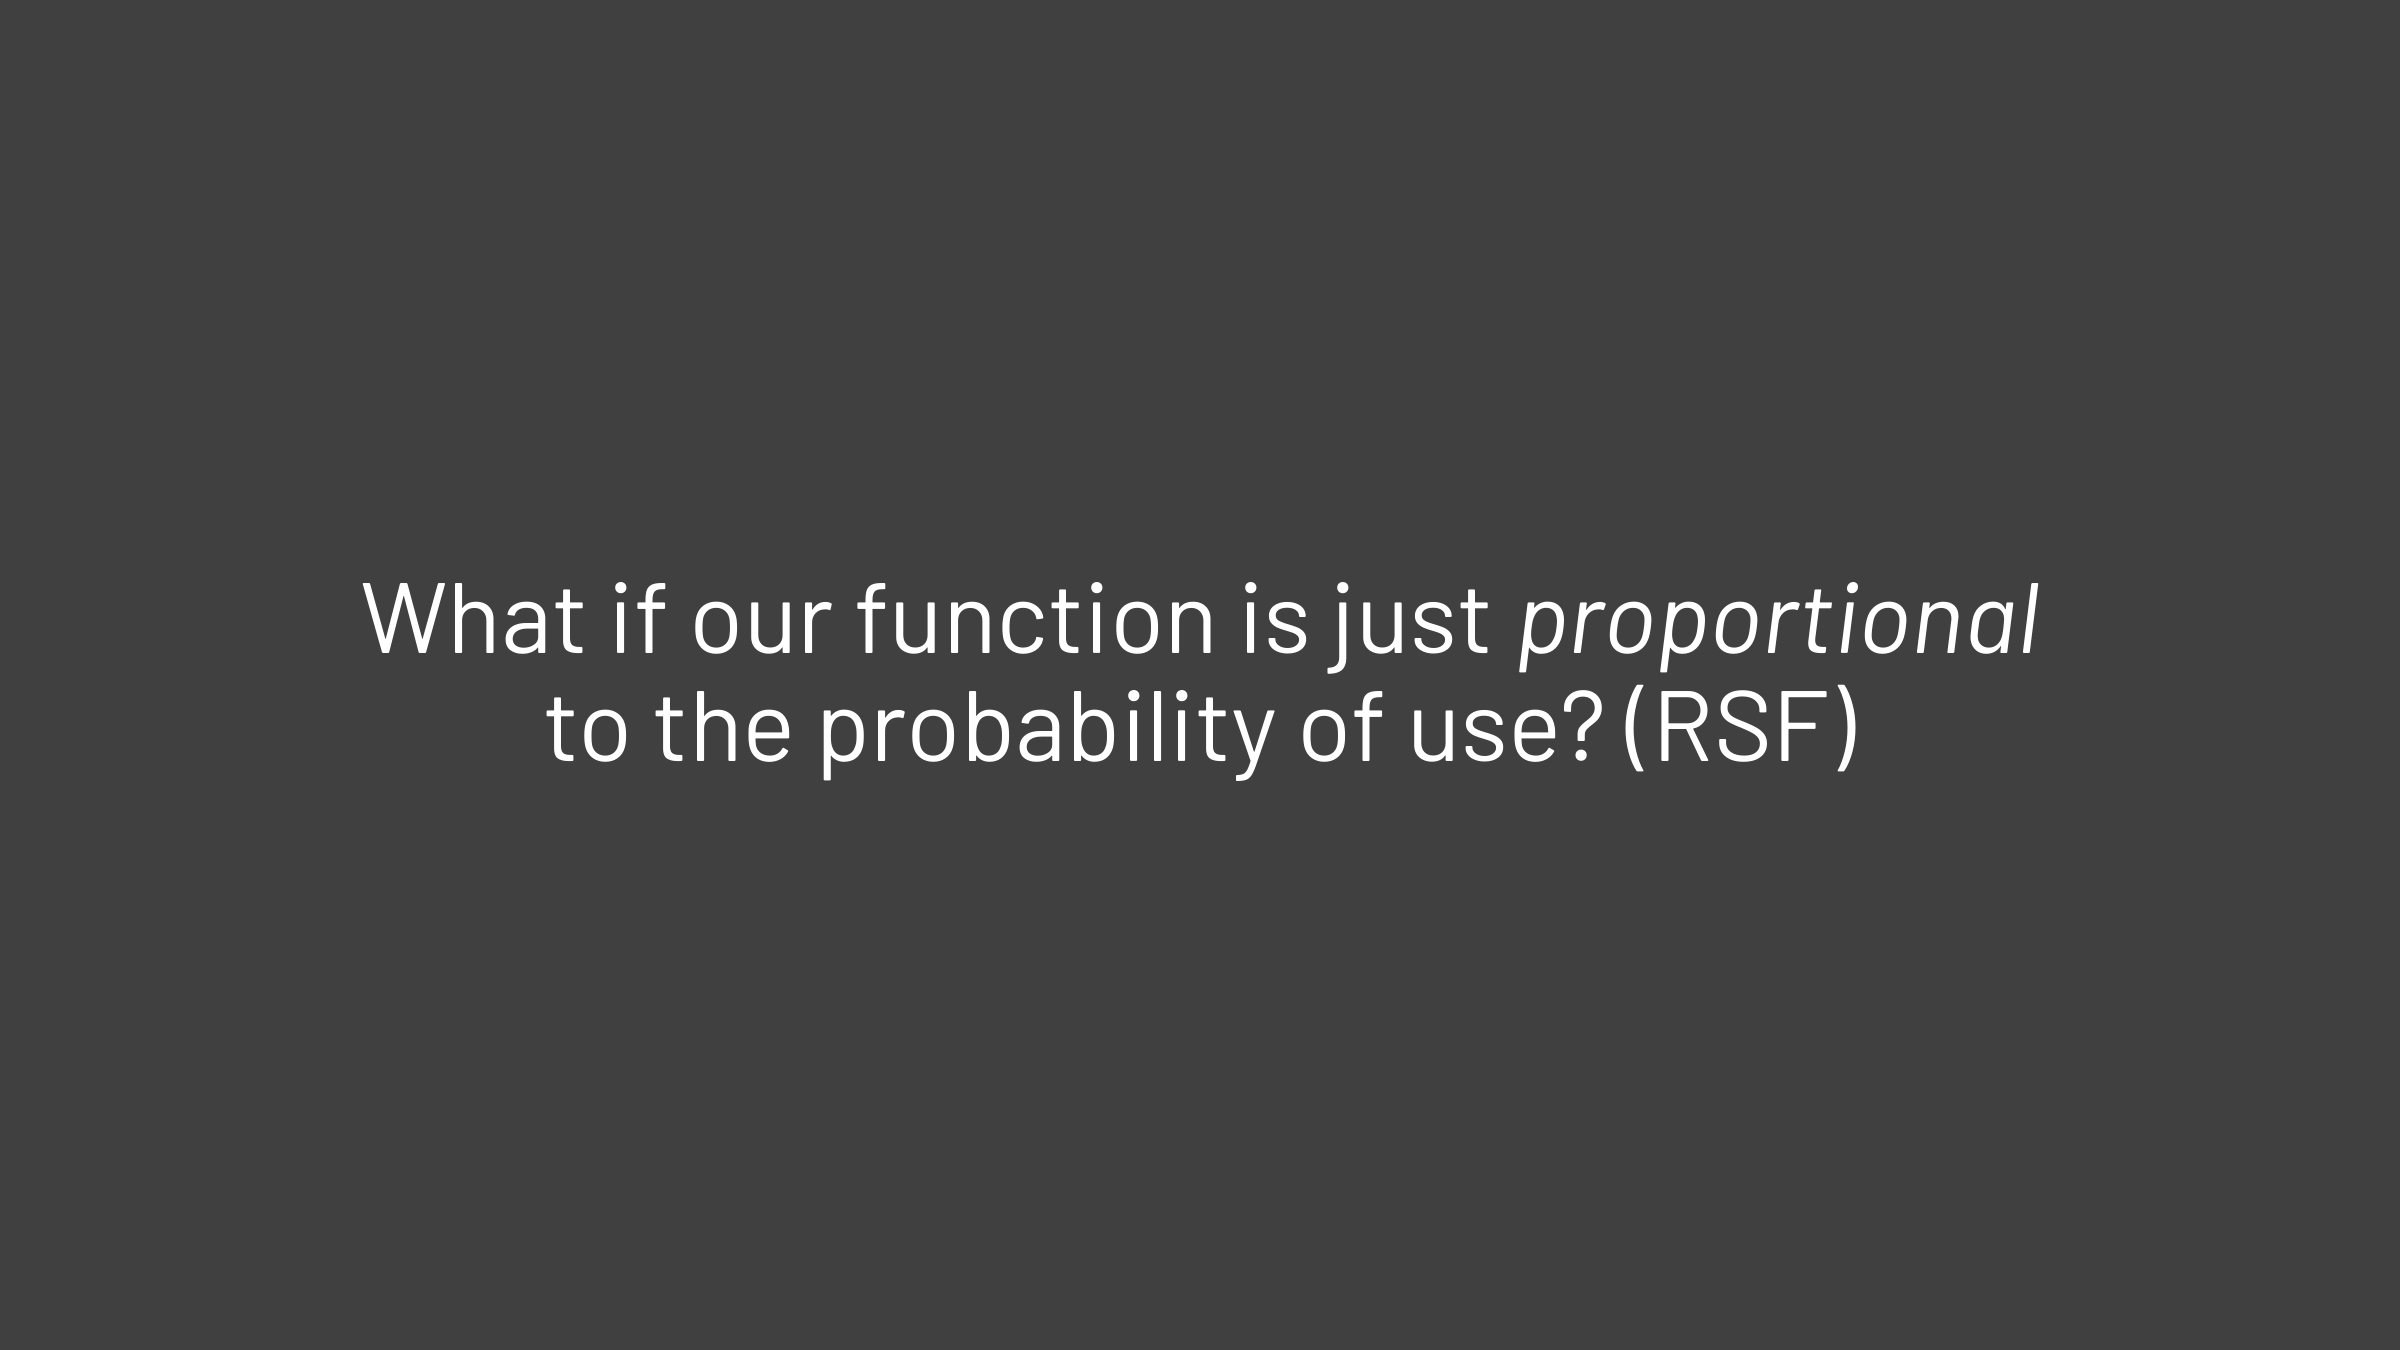

# What if our function is just proportional to the probability of use? (RSF)